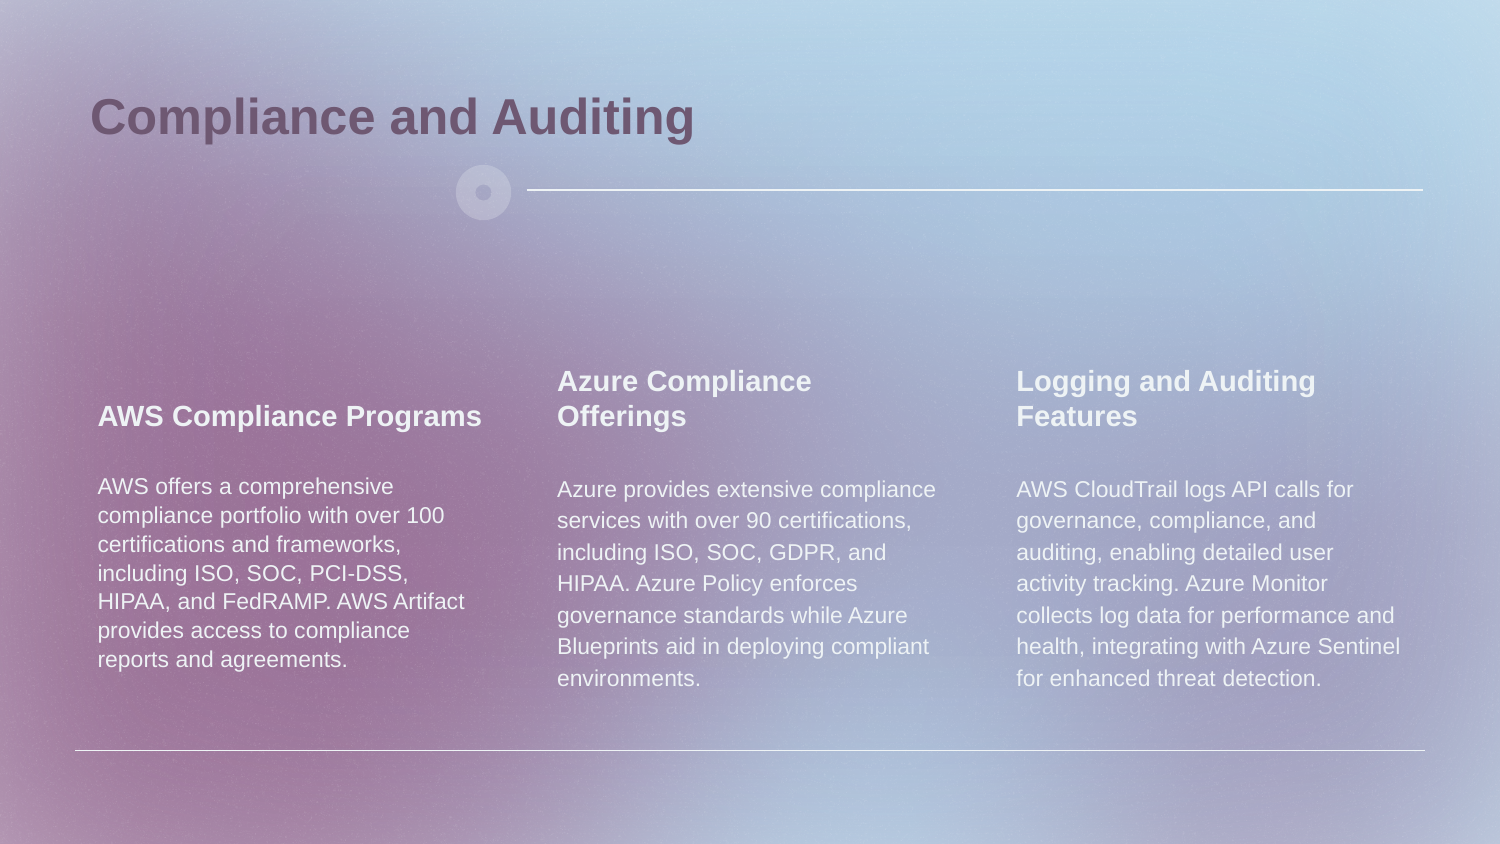

Compliance and Auditing

AWS Compliance Programs
Azure Compliance Offerings
Logging and Auditing Features
Azure provides extensive compliance services with over 90 certifications, including ISO, SOC, GDPR, and HIPAA. Azure Policy enforces governance standards while Azure Blueprints aid in deploying compliant environments.
AWS offers a comprehensive compliance portfolio with over 100 certifications and frameworks, including ISO, SOC, PCI-DSS, HIPAA, and FedRAMP. AWS Artifact provides access to compliance reports and agreements.
AWS CloudTrail logs API calls for governance, compliance, and auditing, enabling detailed user activity tracking. Azure Monitor collects log data for performance and health, integrating with Azure Sentinel for enhanced threat detection.